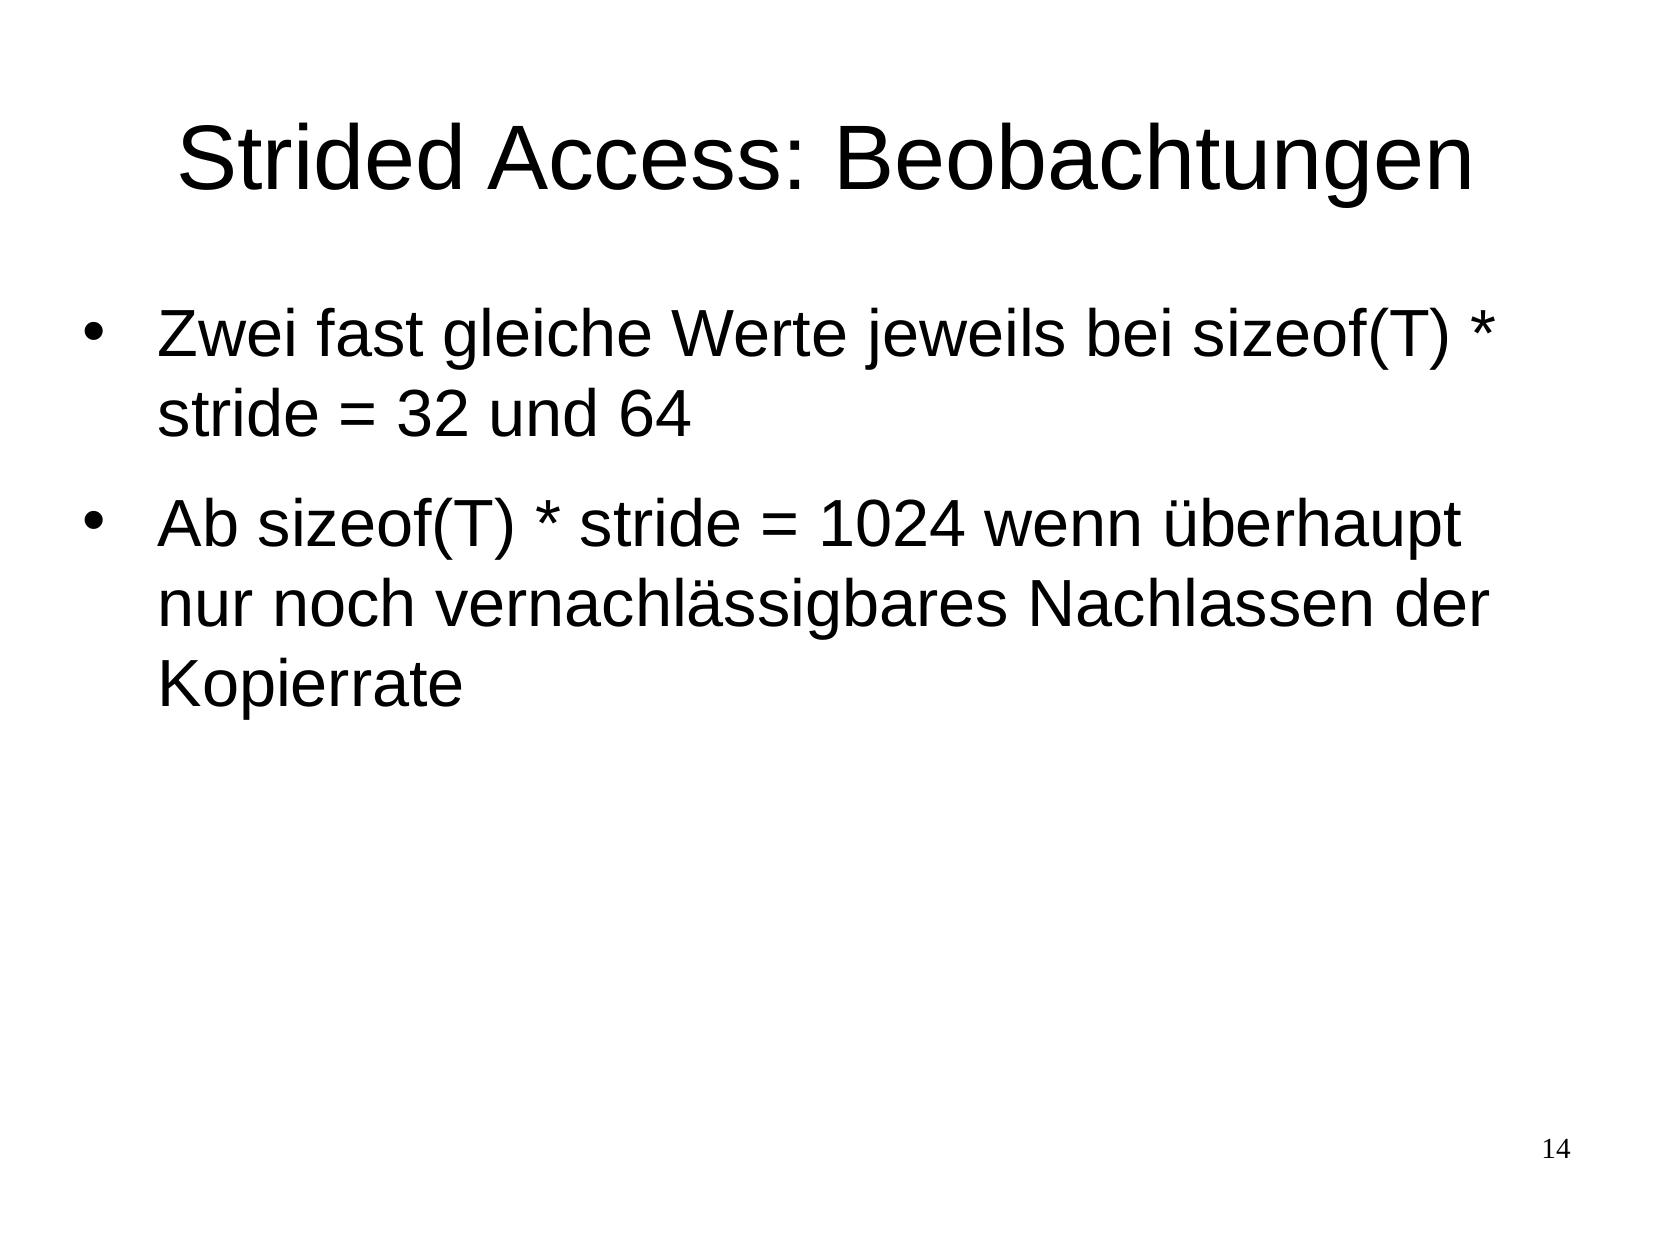

# Strided Access: Beobachtungen
Zwei fast gleiche Werte jeweils bei sizeof(T) * stride = 32 und 64
Ab sizeof(T) * stride = 1024 wenn überhaupt nur noch vernachlässigbares Nachlassen der Kopierrate

14